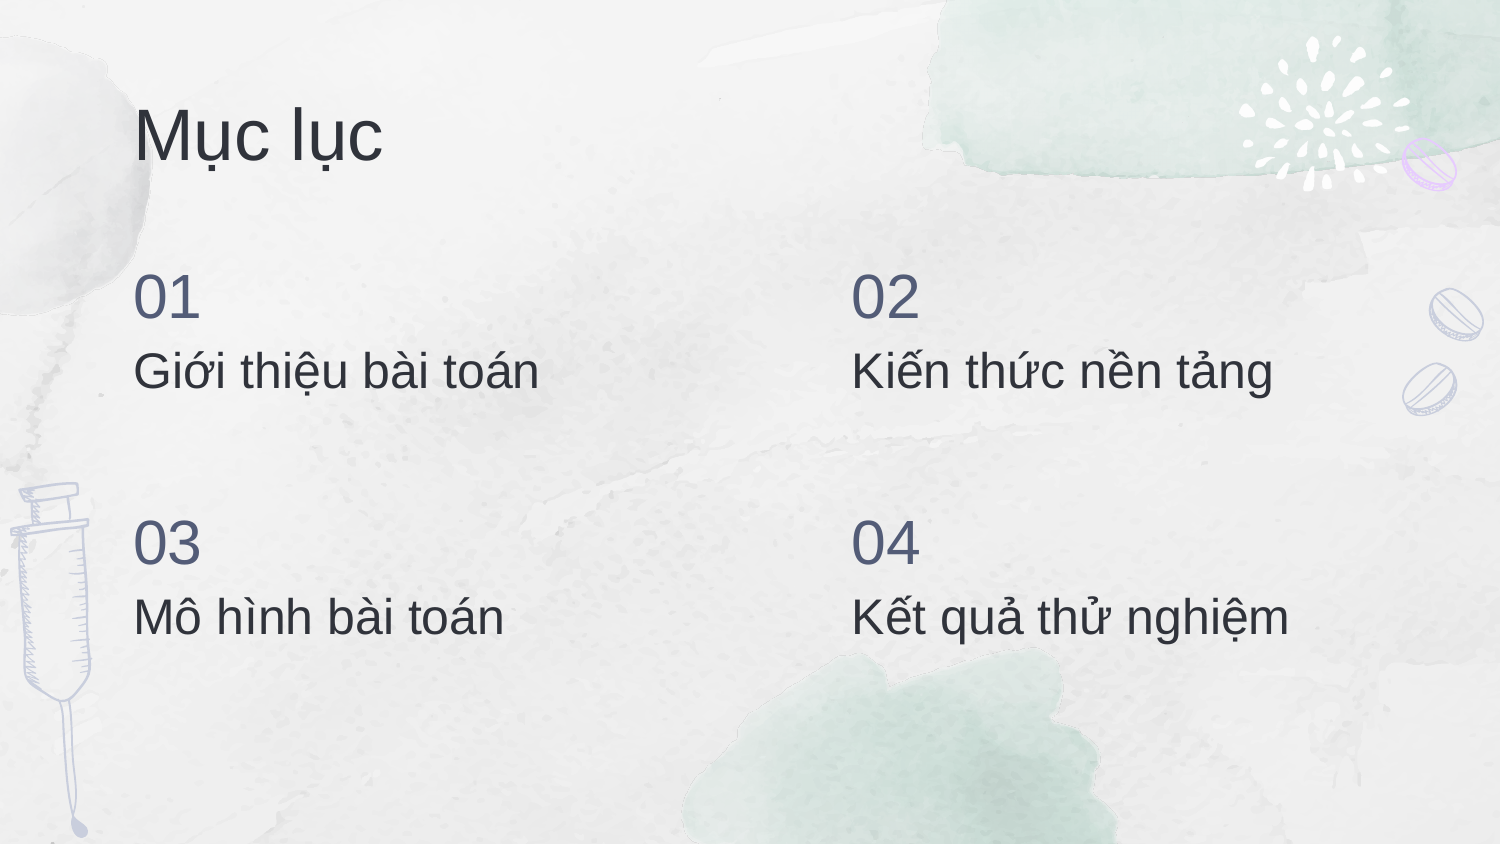

# Mục lục
Giới thiệu bài toán
01
02
Kiến thức nền tảng
03
04
Mô hình bài toán
Kết quả thử nghiệm